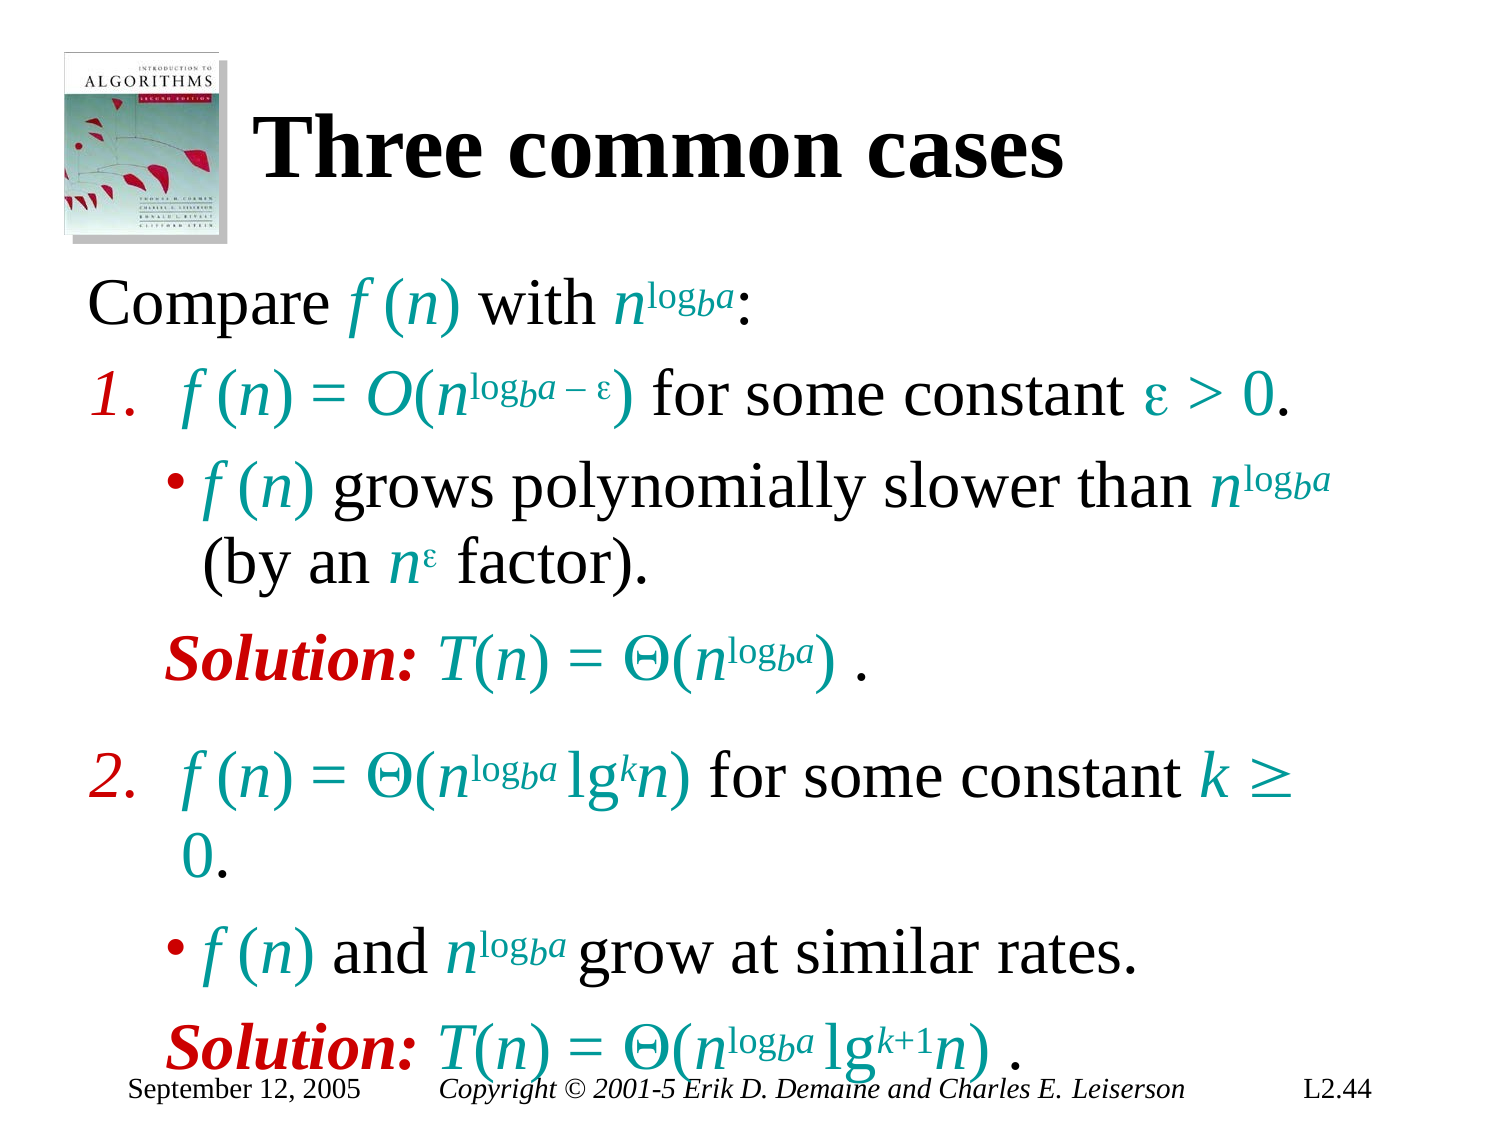

# Three common cases
Compare f (n) with nlogba:
f (n) = O(nlogba – ε) for some constant ε > 0.
f (n) grows polynomially slower than nlogba
(by an nε factor).
Solution: T(n) = Θ(nlogba) .
f (n) = Θ(nlogba lgkn) for some constant k ≥ 0.
f (n) and nlogba grow at similar rates.
Solution: T(n) = Θ(nlogba lgk+1n) .
September 12, 2005
Copyright © 2001-5 Erik D. Demaine and Charles E. Leiserson
L2.44